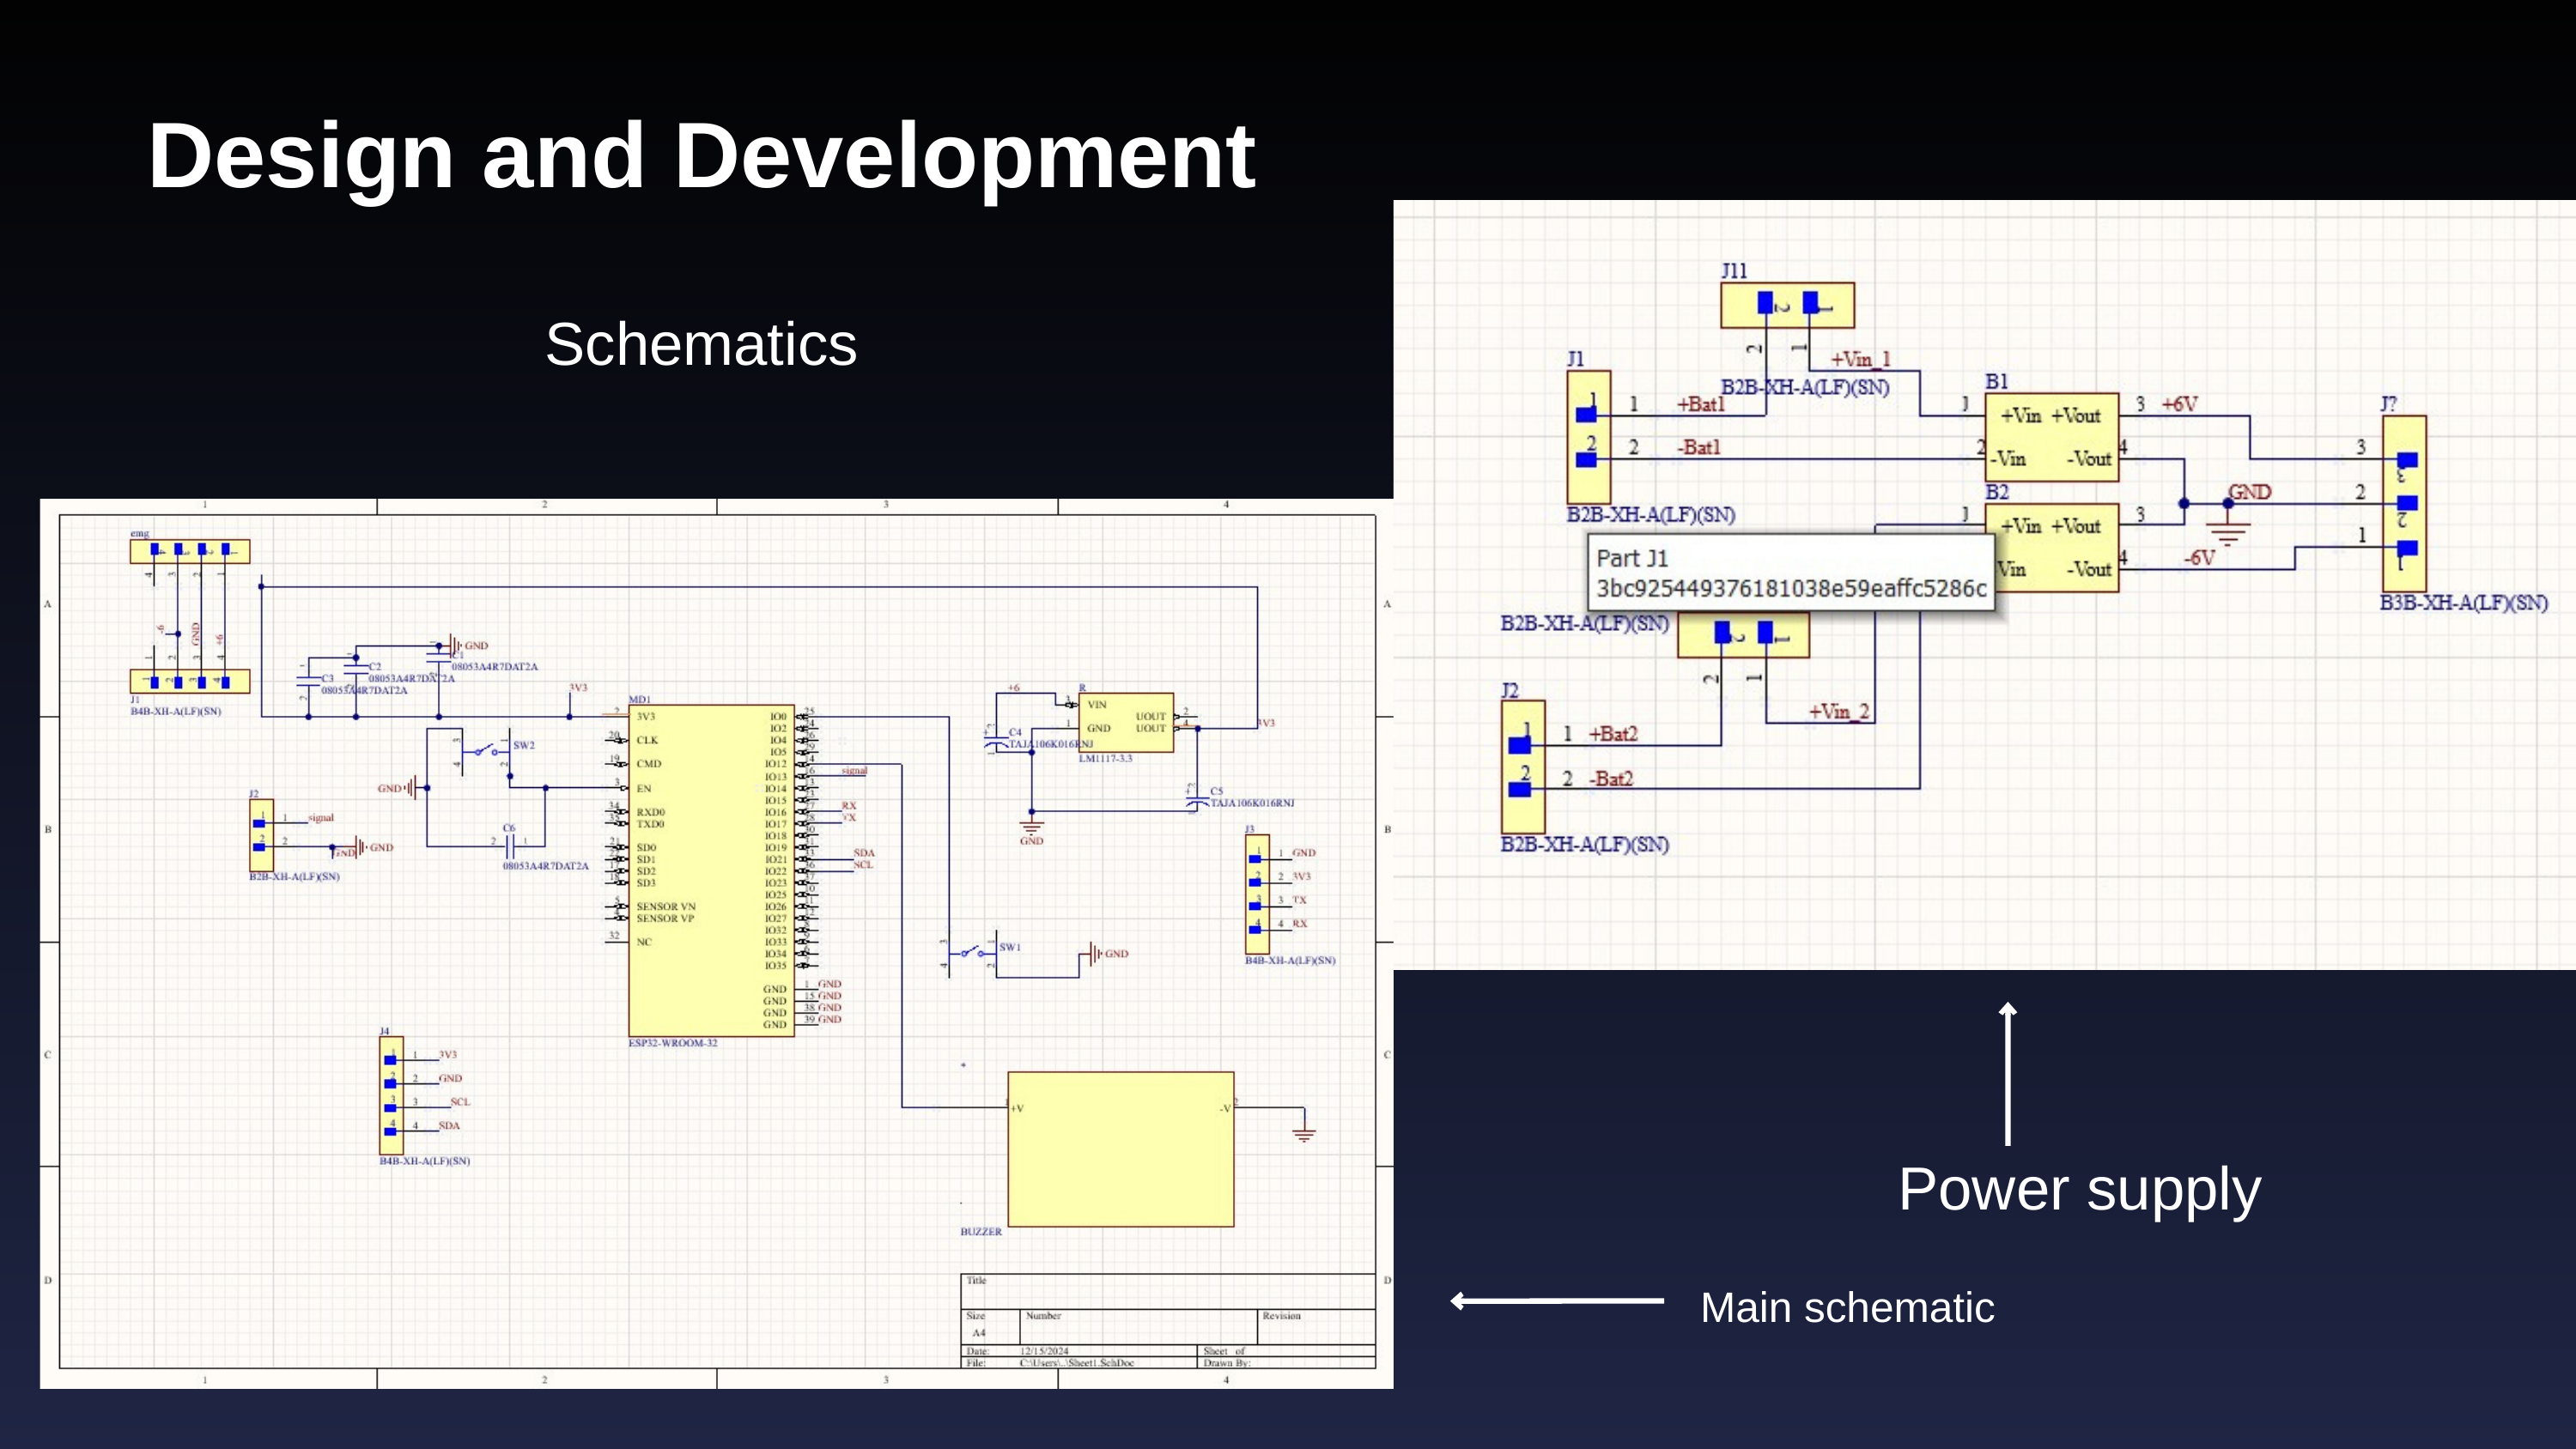

Design and Development

Schematics

Power supply
Main schematic